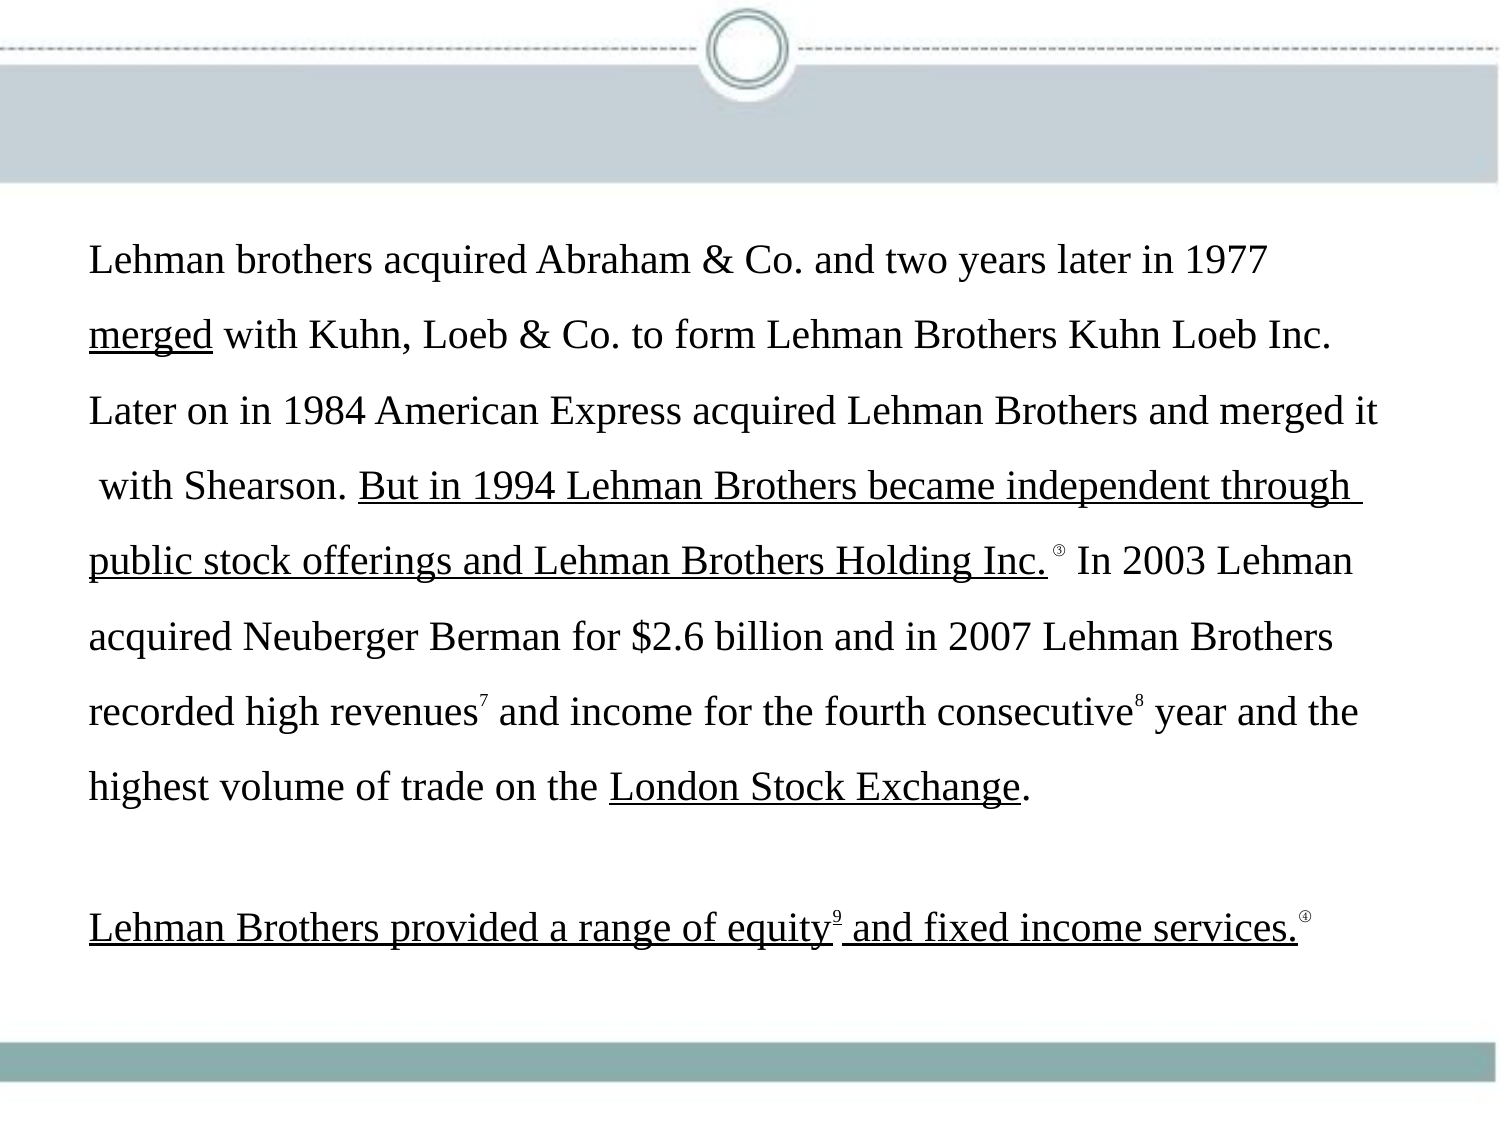

Lehman brothers acquired Abraham & Co. and two years later in 1977
merged with Kuhn, Loeb & Co. to form Lehman Brothers Kuhn Loeb Inc.
Later on in 1984 American Express acquired Lehman Brothers and merged it
 with Shearson. But in 1994 Lehman Brothers became independent through
public stock offerings and Lehman Brothers Holding Inc. ③ In 2003 Lehman
acquired Neuberger Berman for $2.6 billion and in 2007 Lehman Brothers
recorded high revenues7 and income for the fourth consecutive8 year and the
highest volume of trade on the London Stock Exchange.
Lehman Brothers provided a range of equity9 and fixed income services.④